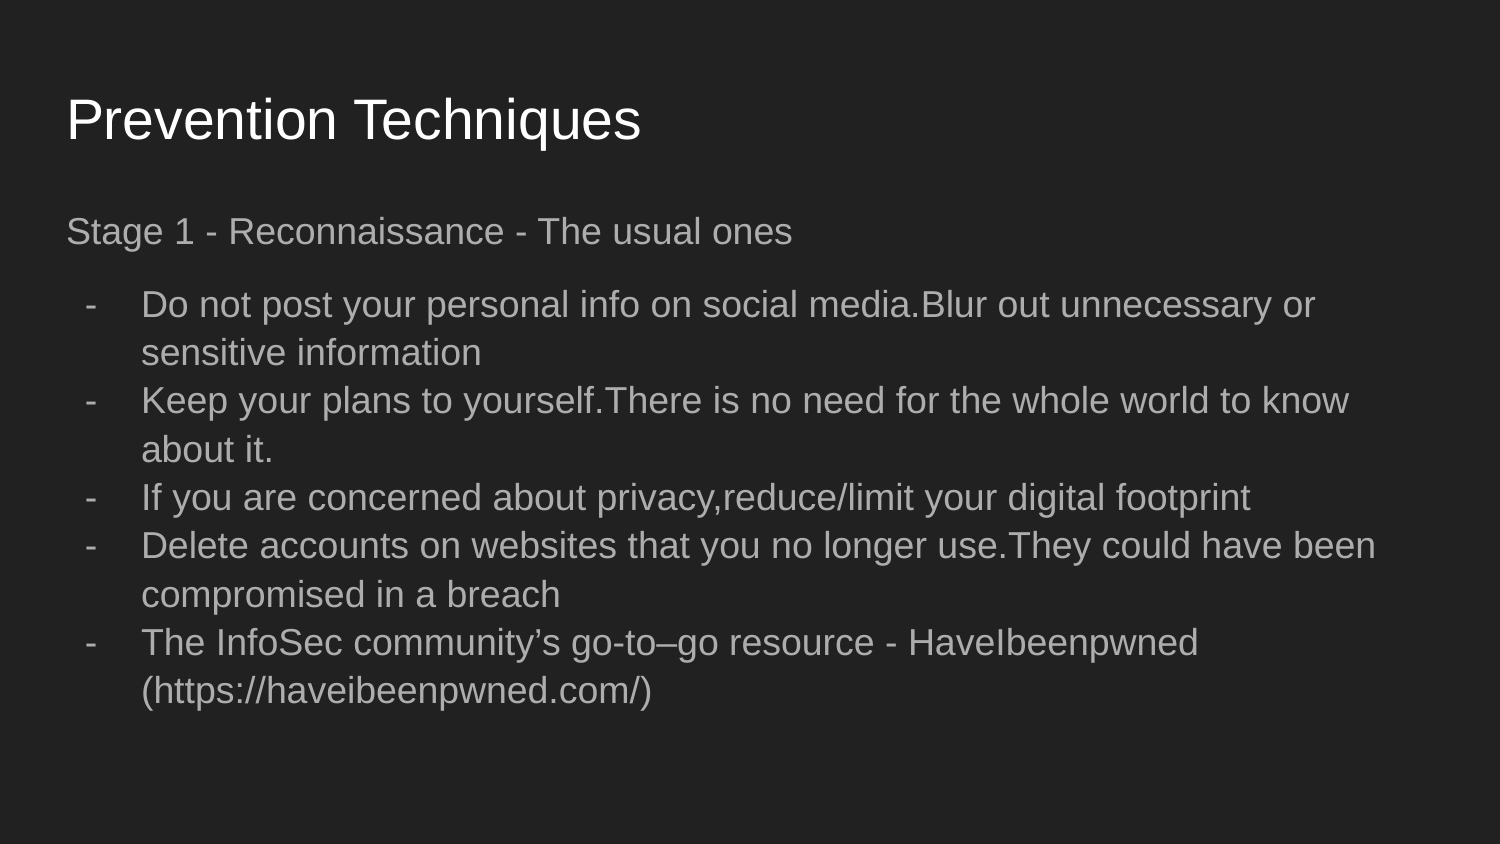

# Prevention Techniques
Stage 1 - Reconnaissance - The usual ones
Do not post your personal info on social media.Blur out unnecessary or sensitive information
Keep your plans to yourself.There is no need for the whole world to know about it.
If you are concerned about privacy,reduce/limit your digital footprint
Delete accounts on websites that you no longer use.They could have been compromised in a breach
The InfoSec community’s go-to–go resource - HaveIbeenpwned (https://haveibeenpwned.com/)